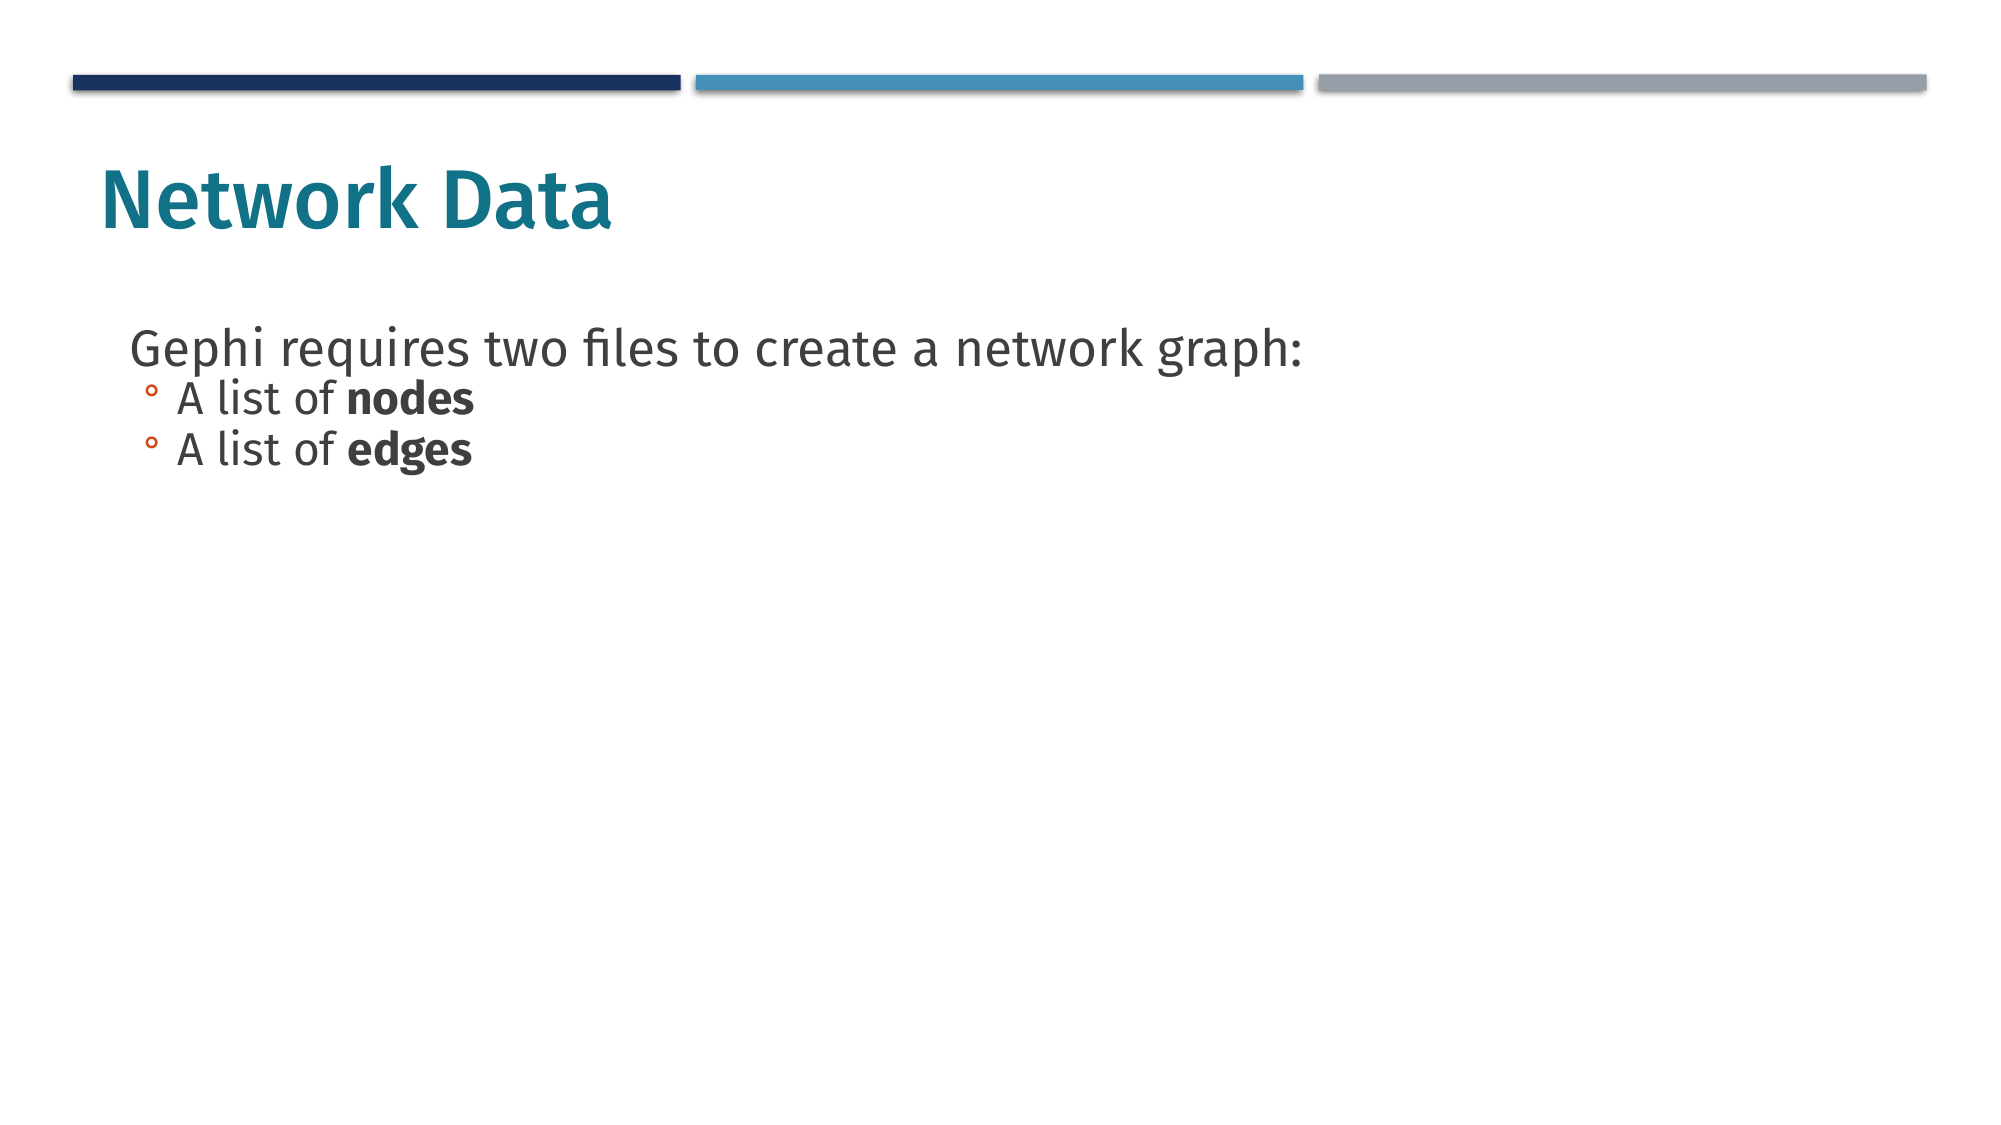

Network Data
Gephi requires two files to create a network graph:
A list of nodes
A list of edges